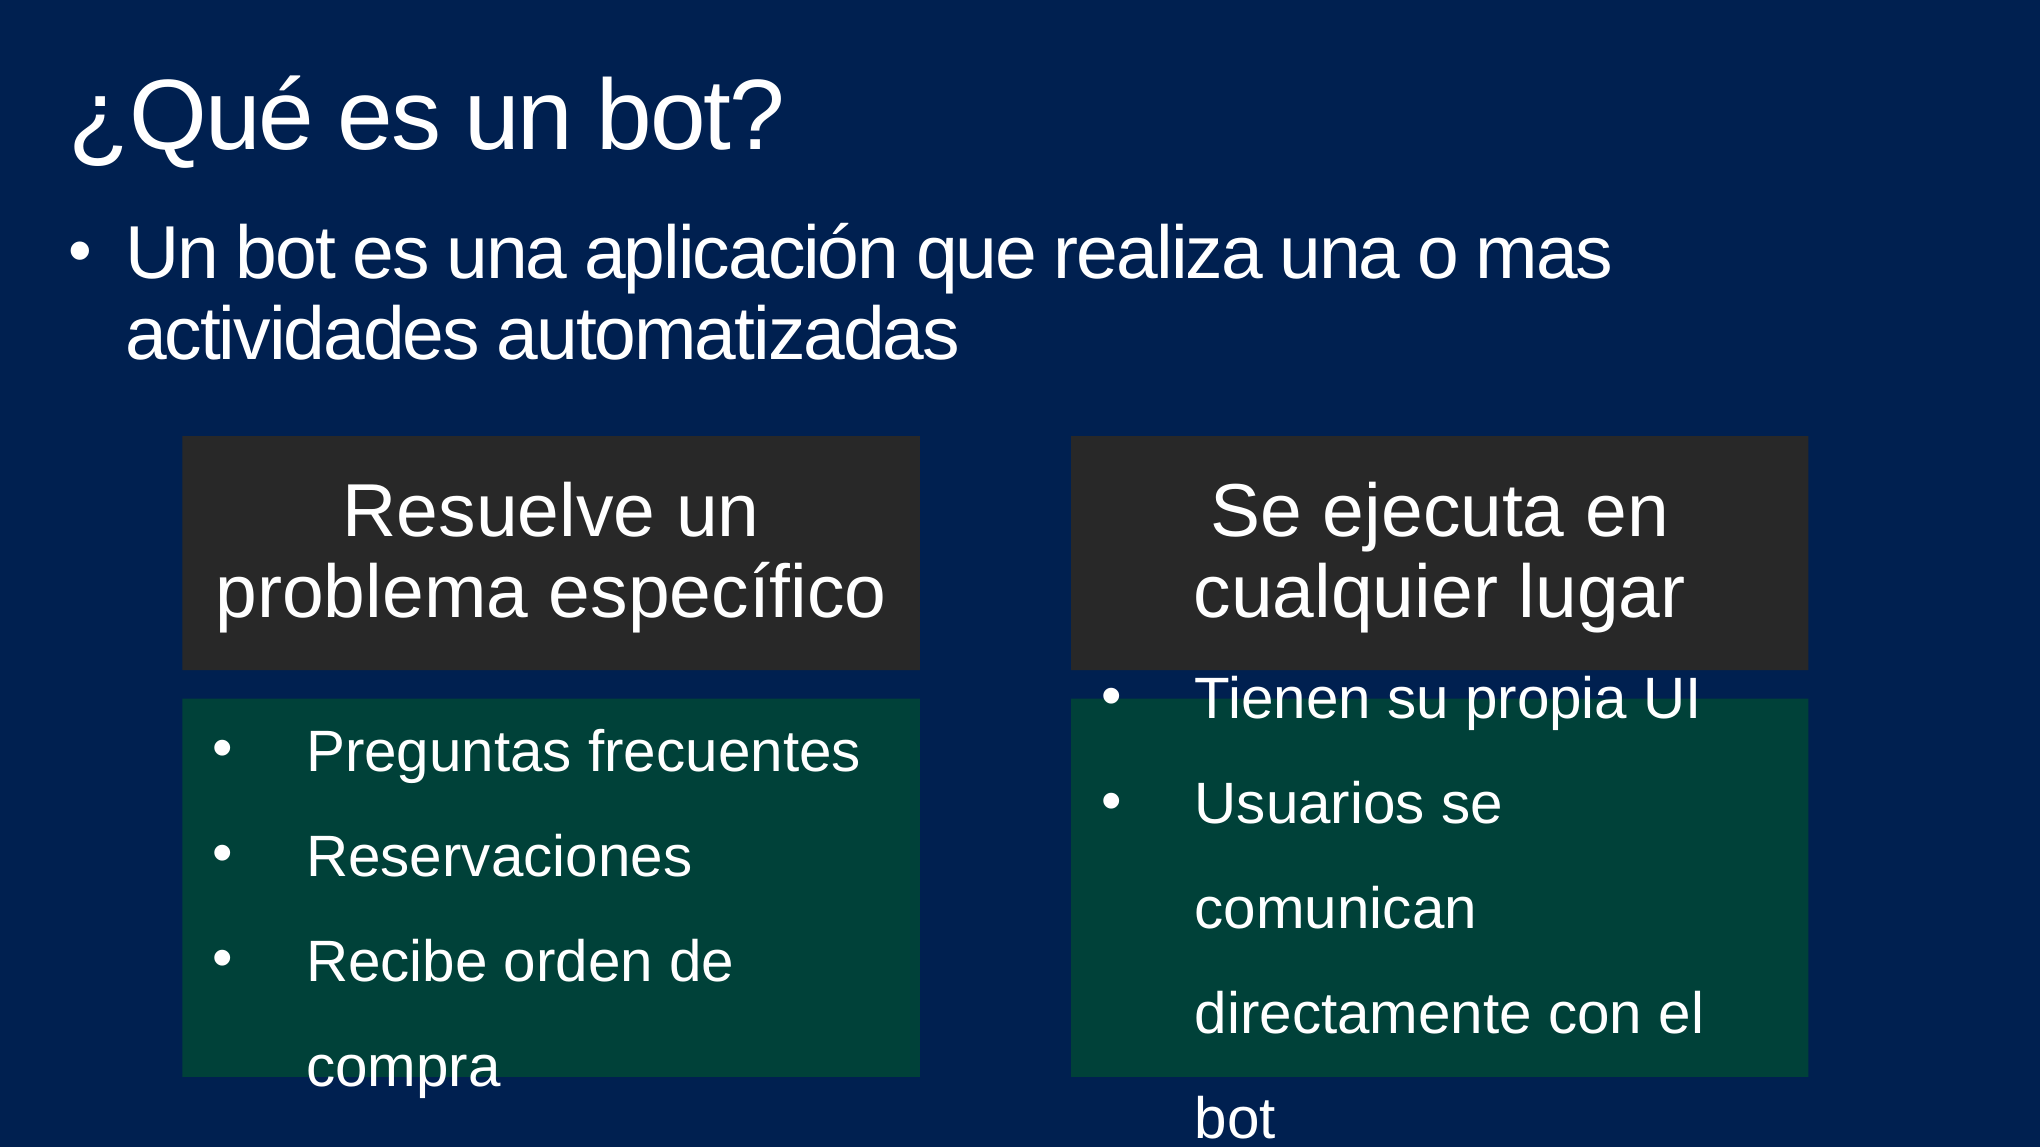

# ¿Qué es un bot?
Un bot es una aplicación que realiza una o mas actividades automatizadas

Resuelve un problema específico
Se ejecuta en cualquier lugar
Preguntas frecuentes
Reservaciones
Recibe orden de compra
Tienen su propia UI
Usuarios se comunican directamente con el bot